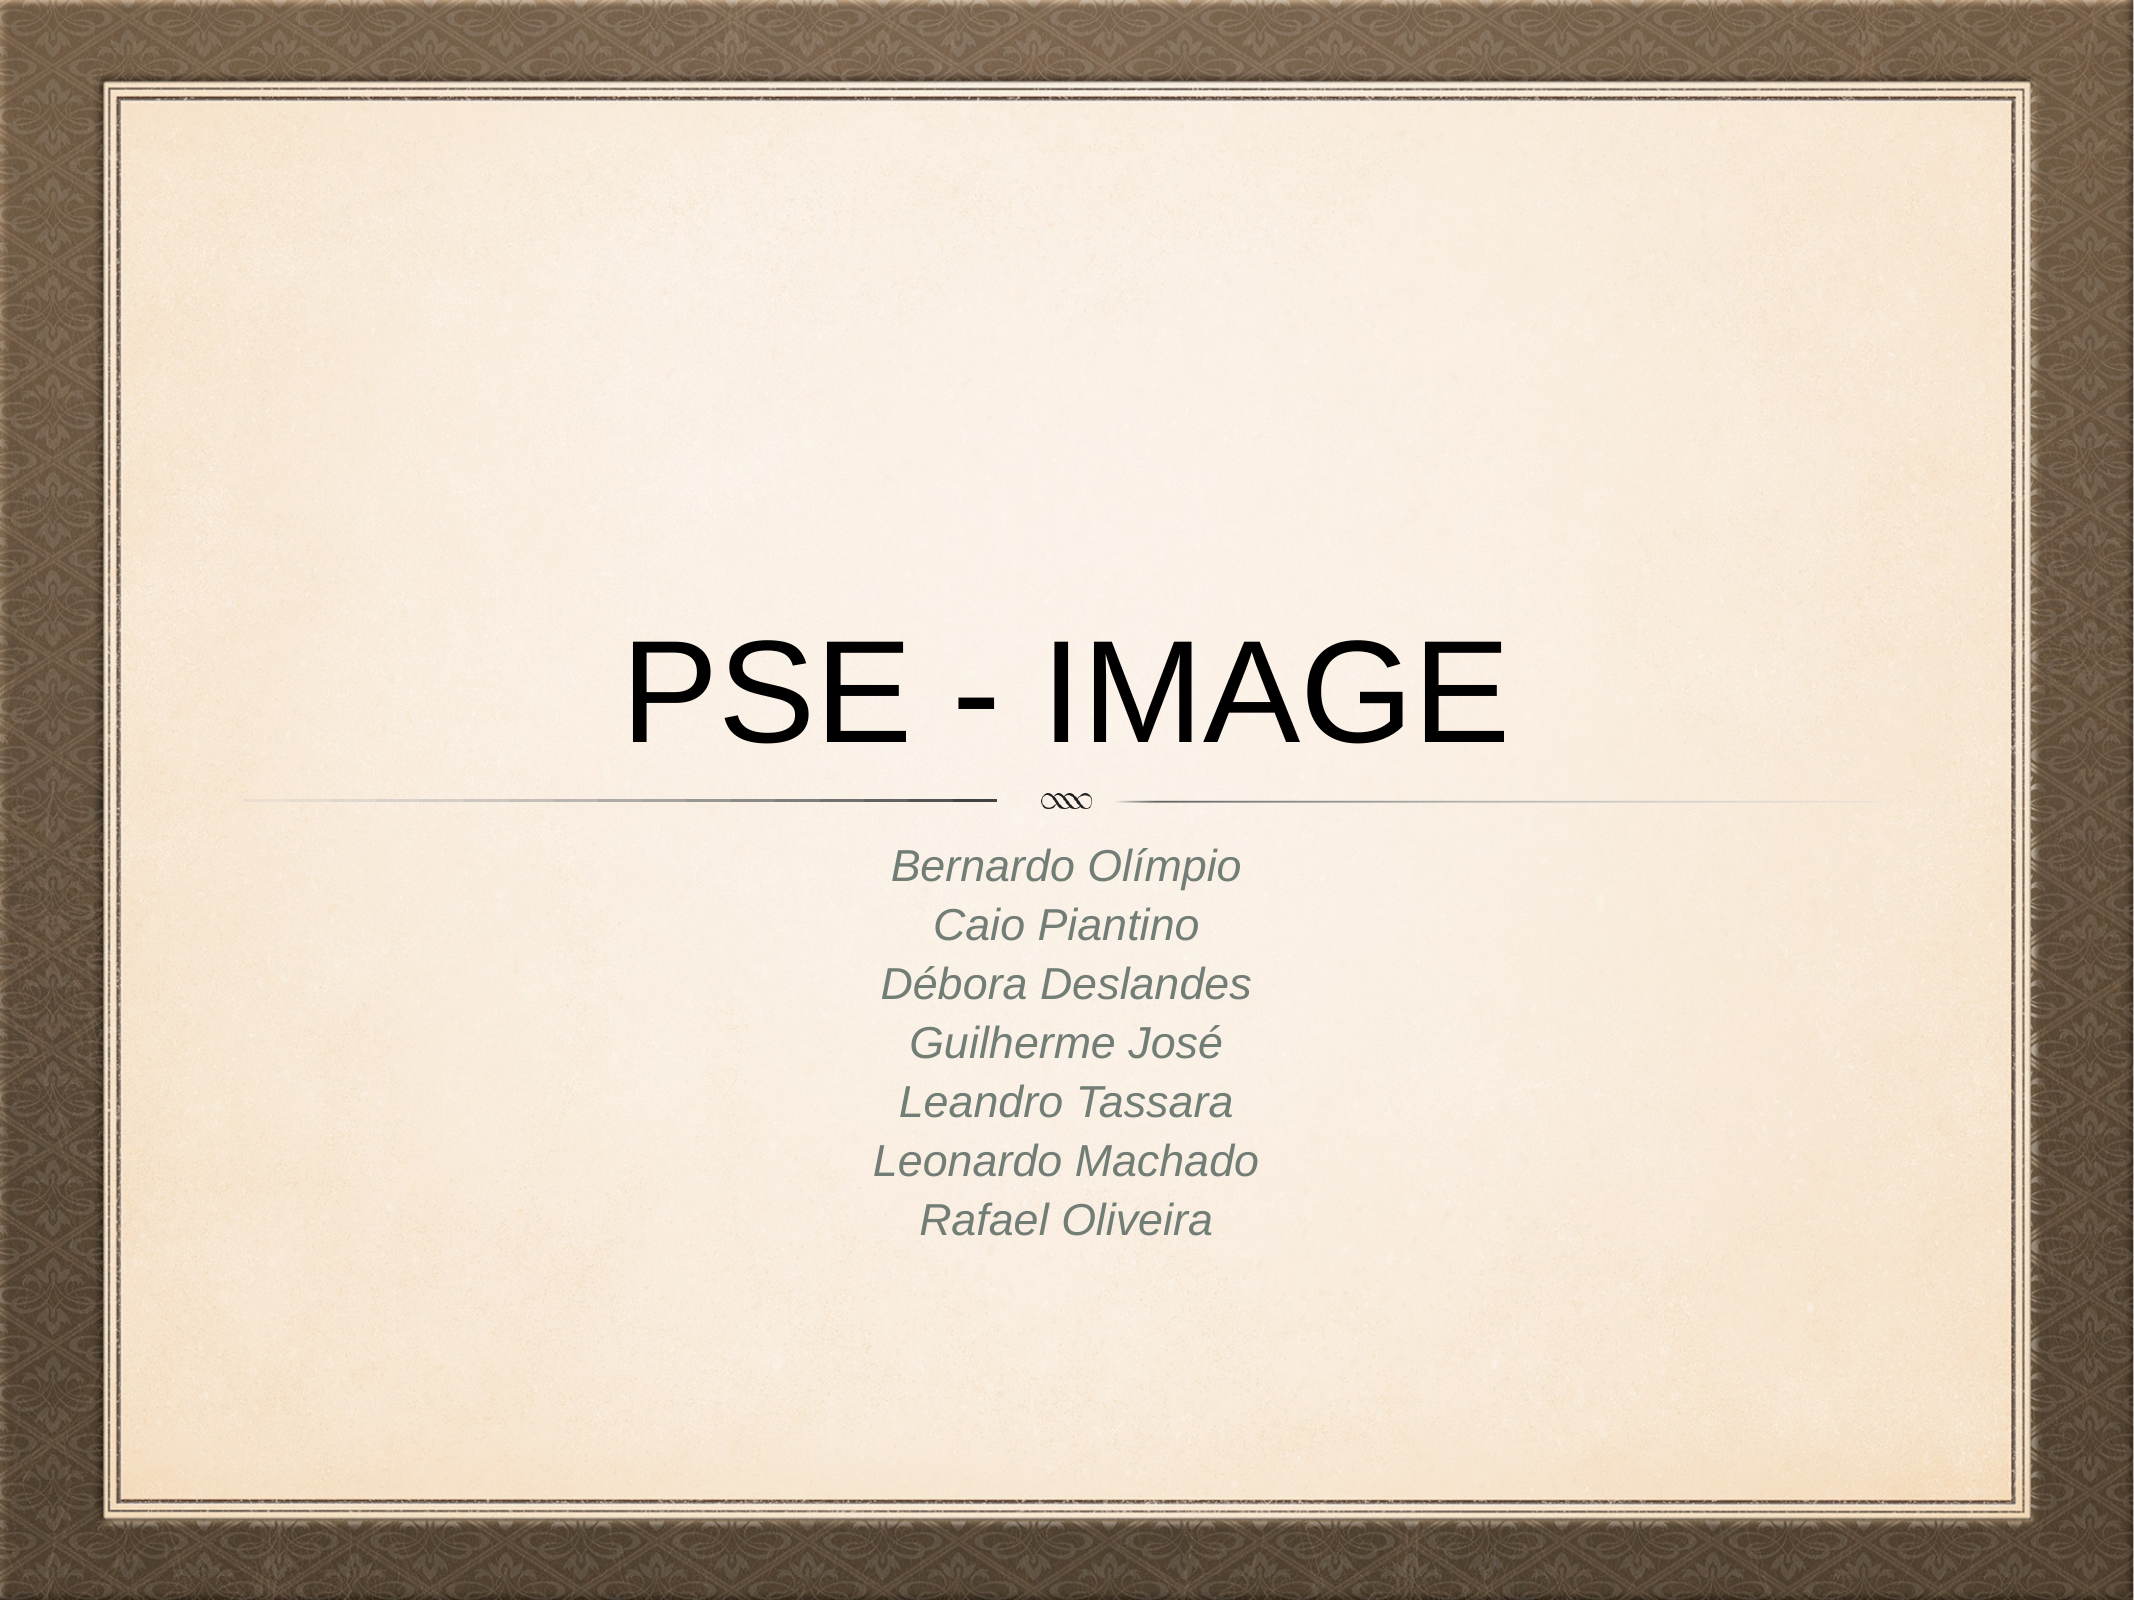

# PSE - Image
Bernardo Olímpio
Caio Piantino
Débora Deslandes
Guilherme José
Leandro Tassara
Leonardo Machado
Rafael Oliveira